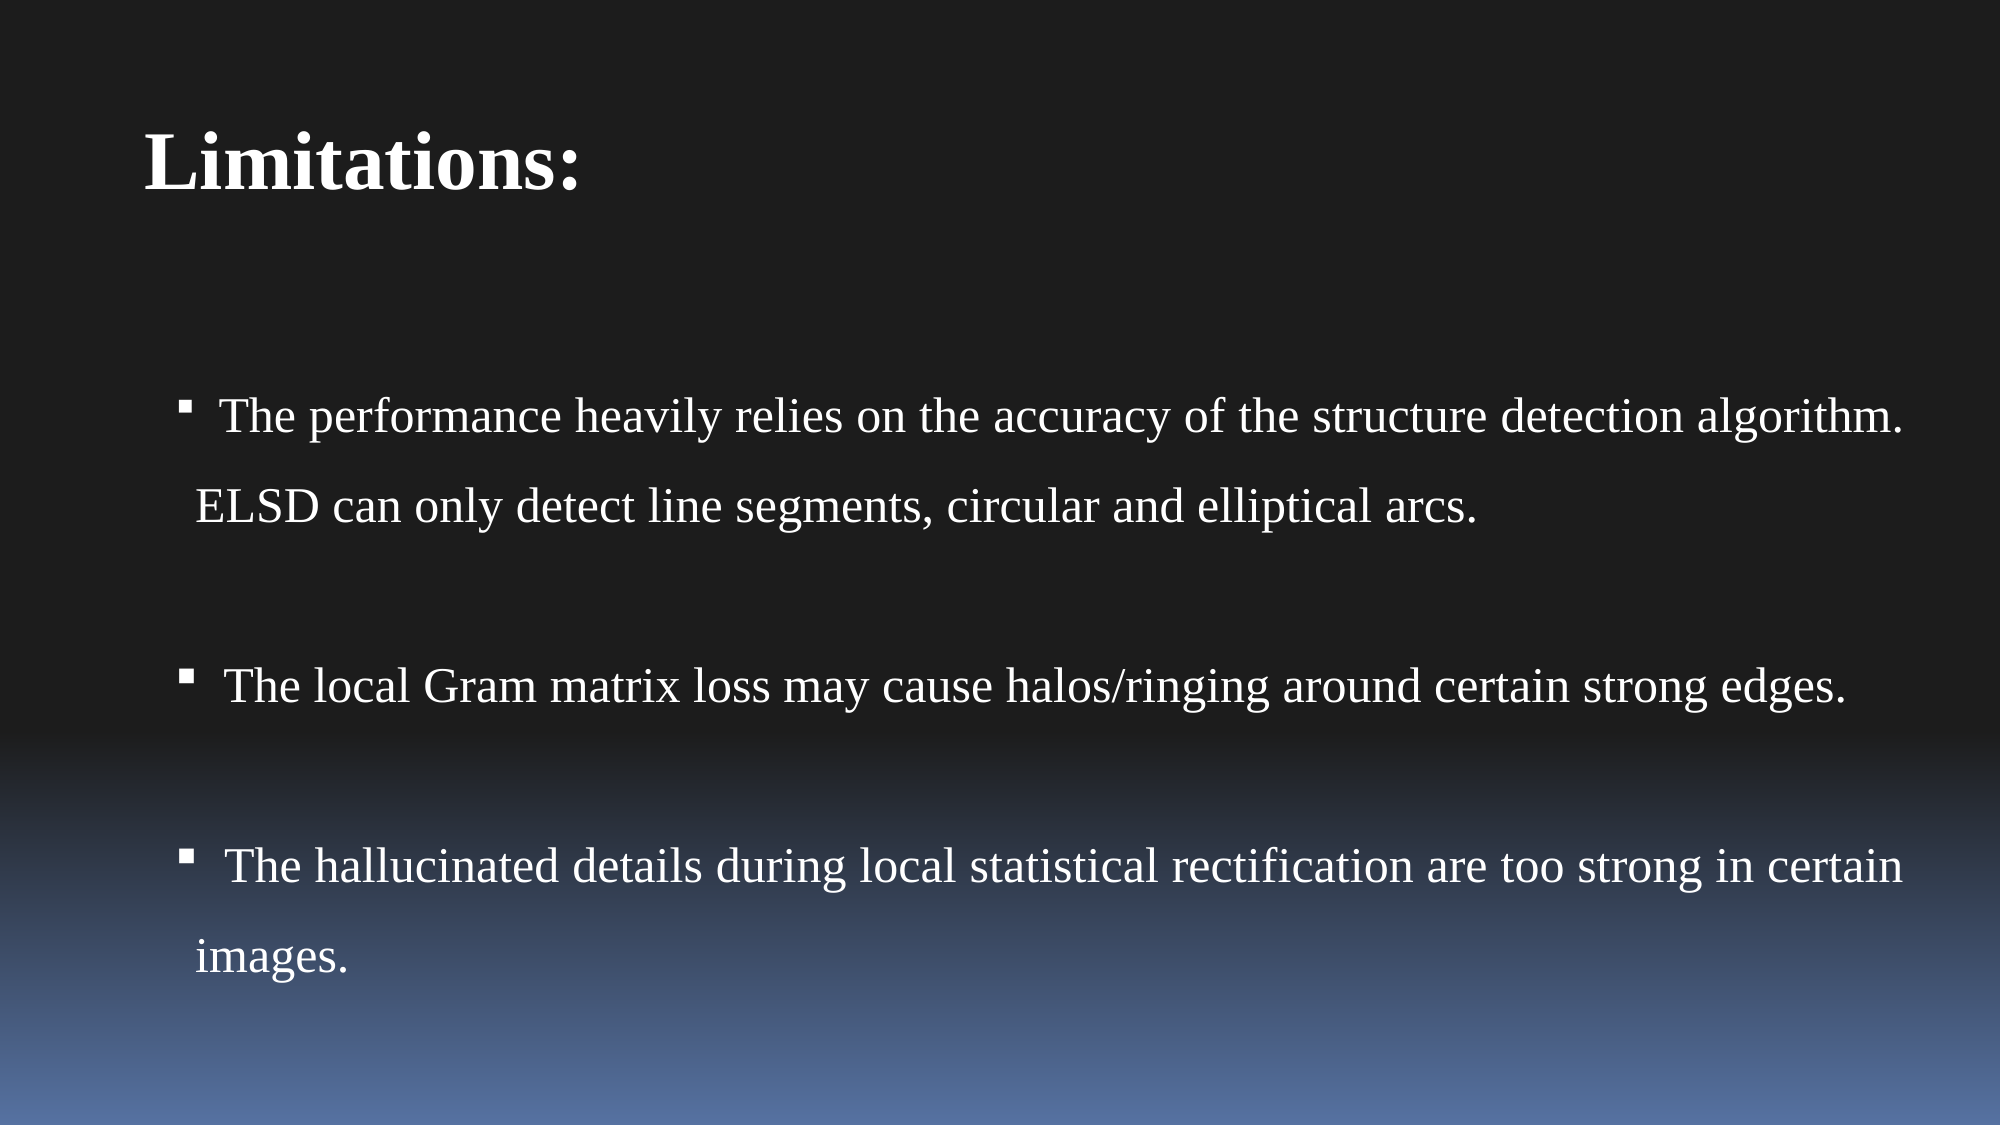

Limitations:
  The performance heavily relies on the accuracy of the structure detection algorithm. ELSD can only detect line segments, circular and elliptical arcs.

  The local Gram matrix loss may cause halos/ringing around certain strong edges.

  The hallucinated details during local statistical rectification are too strong in certain images.